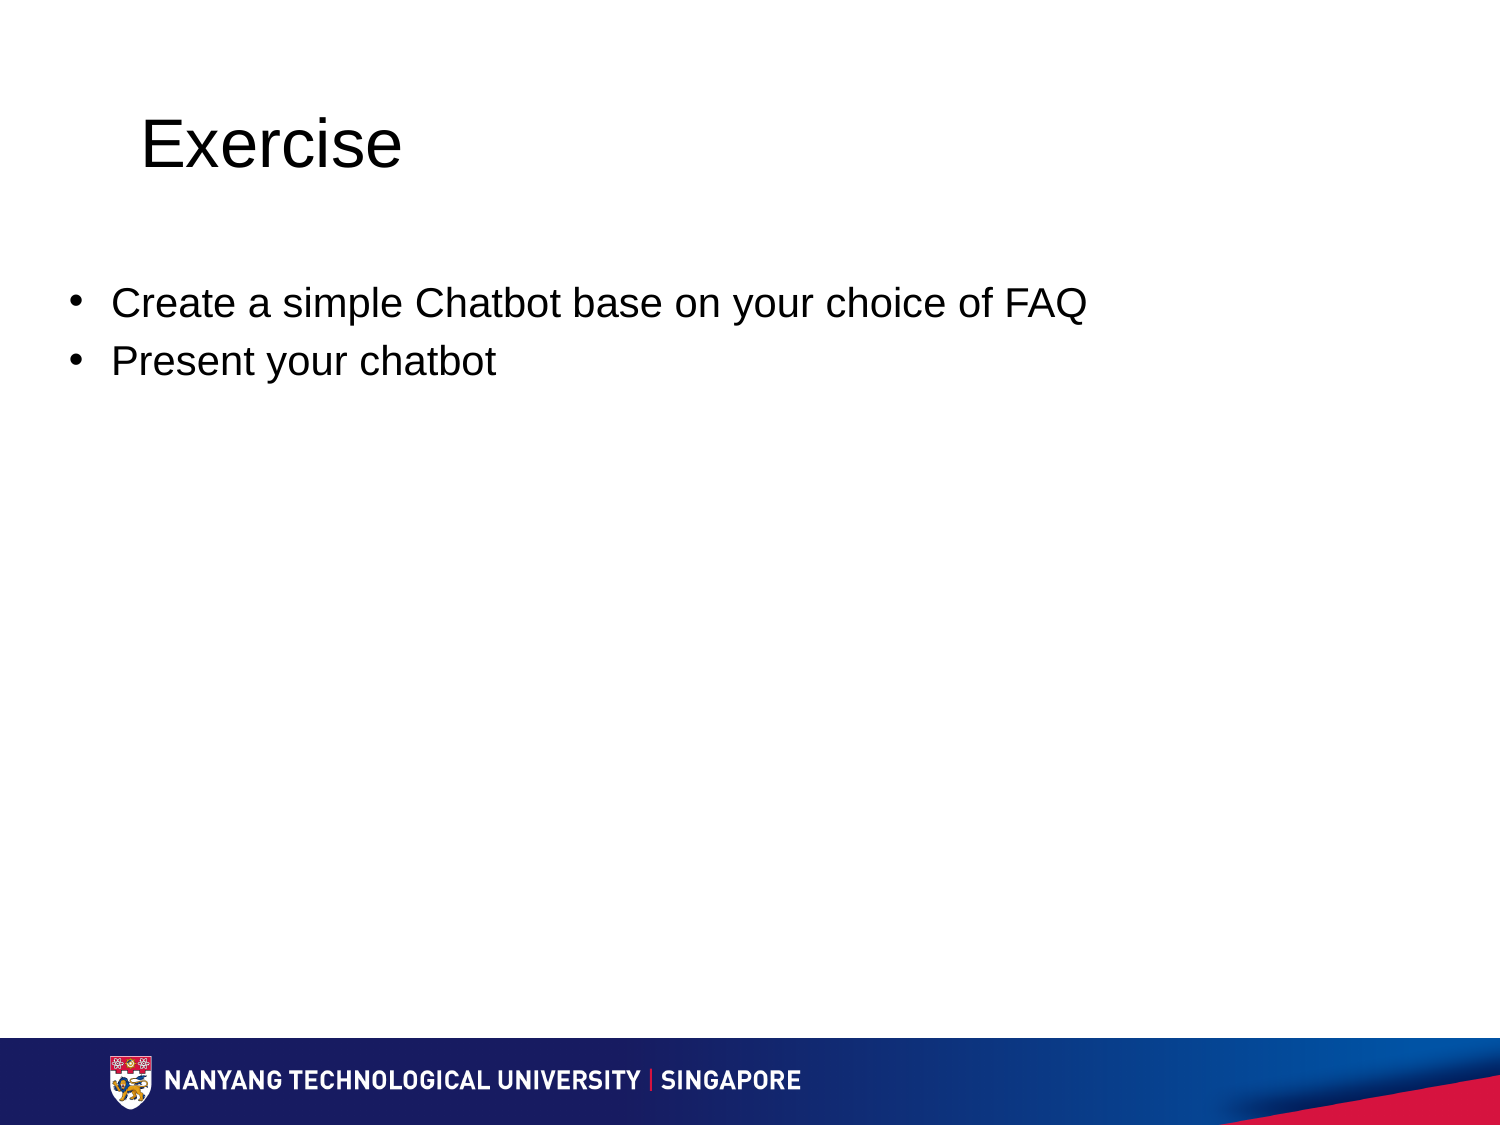

# Exercise
Create a simple Chatbot base on your choice of FAQ
Present your chatbot